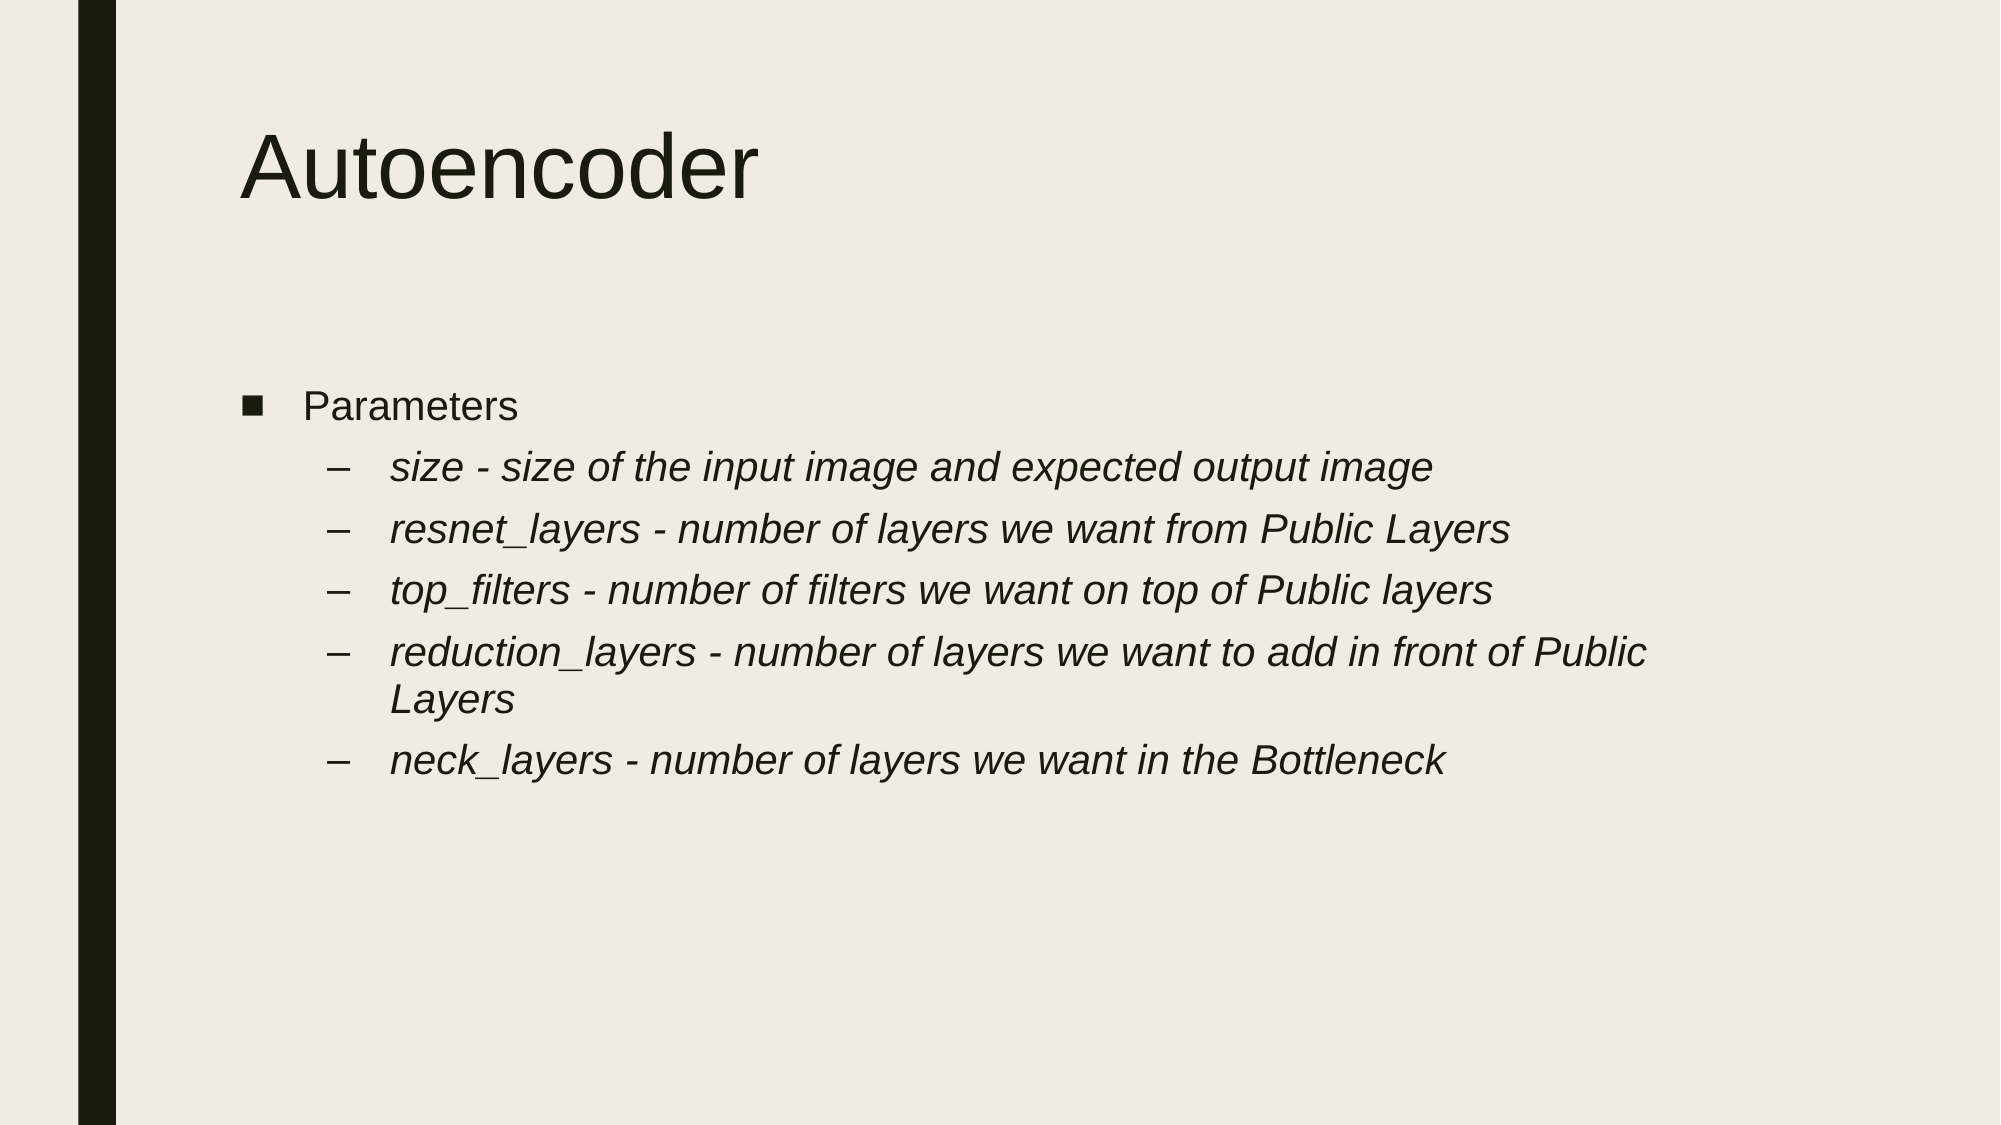

# Autoencoder
Parameters
size - size of the input image and expected output image
resnet_layers - number of layers we want from Public Layers
top_filters - number of filters we want on top of Public layers
reduction_layers - number of layers we want to add in front of Public Layers
neck_layers - number of layers we want in the Bottleneck